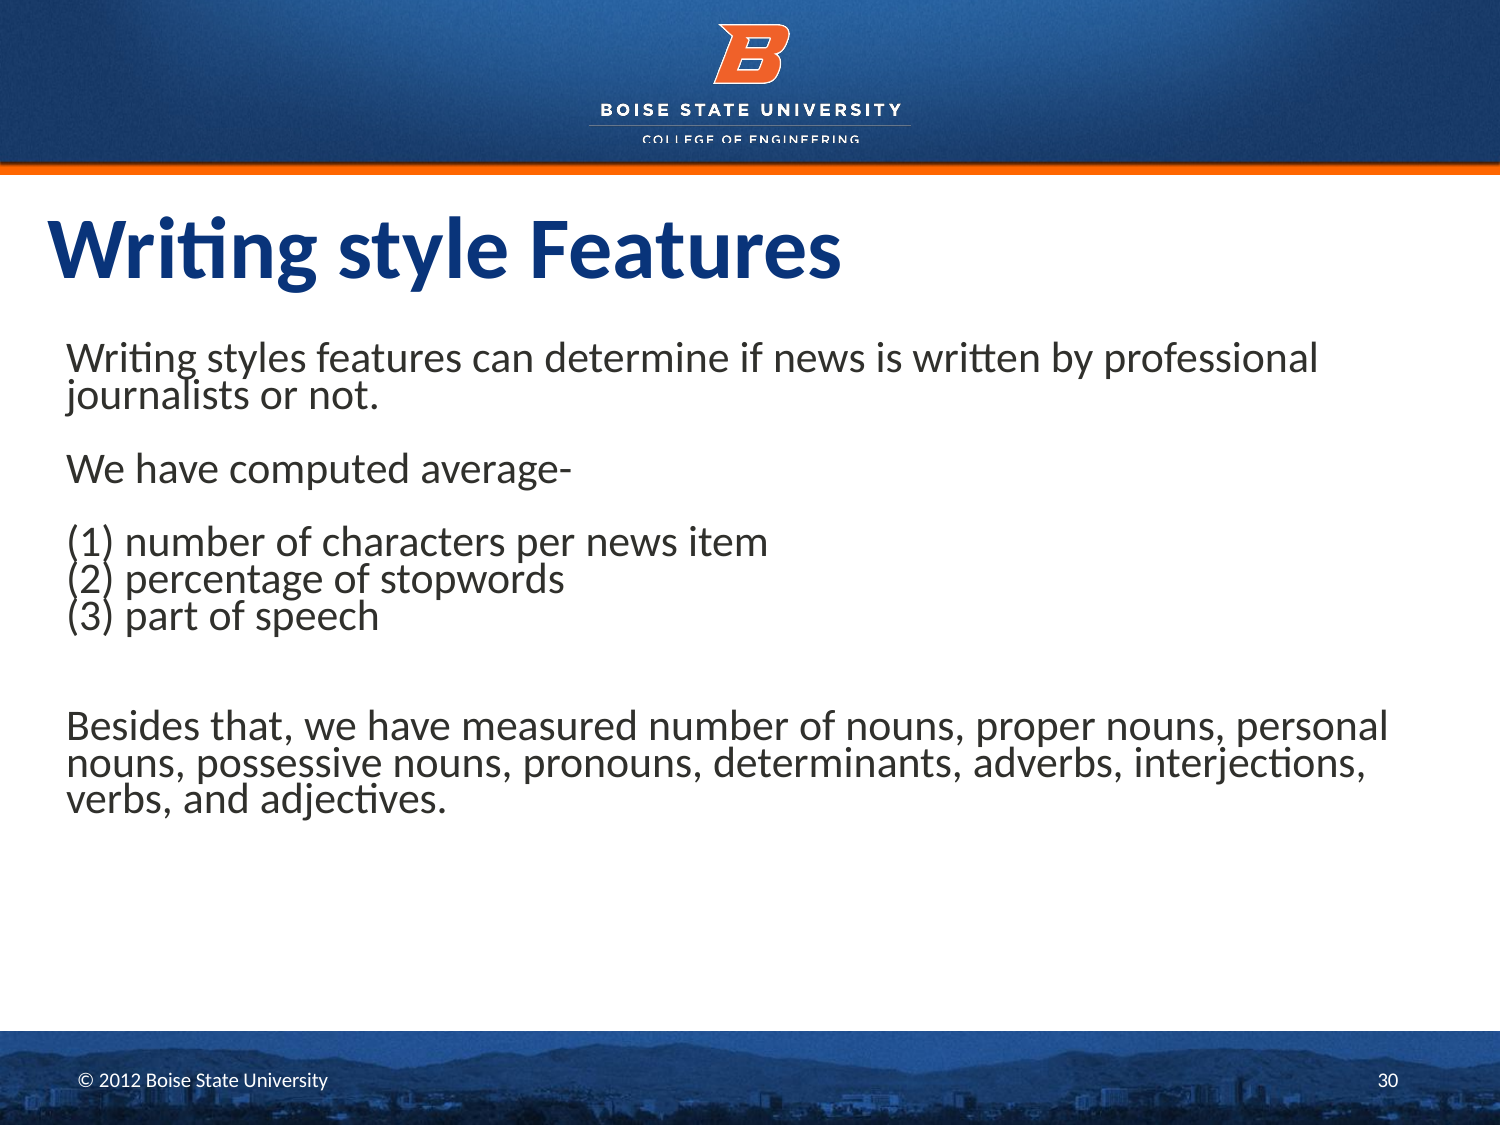

# Writing style Features

Writing styles features can determine if news is written by professional journalists or not.

We have computed average-

(1) number of characters per news item
(2) percentage of stopwords
(3) part of speech

Besides that, we have measured number of nouns, proper nouns, personal nouns, possessive nouns, pronouns, determinants, adverbs, interjections, verbs, and adjectives.